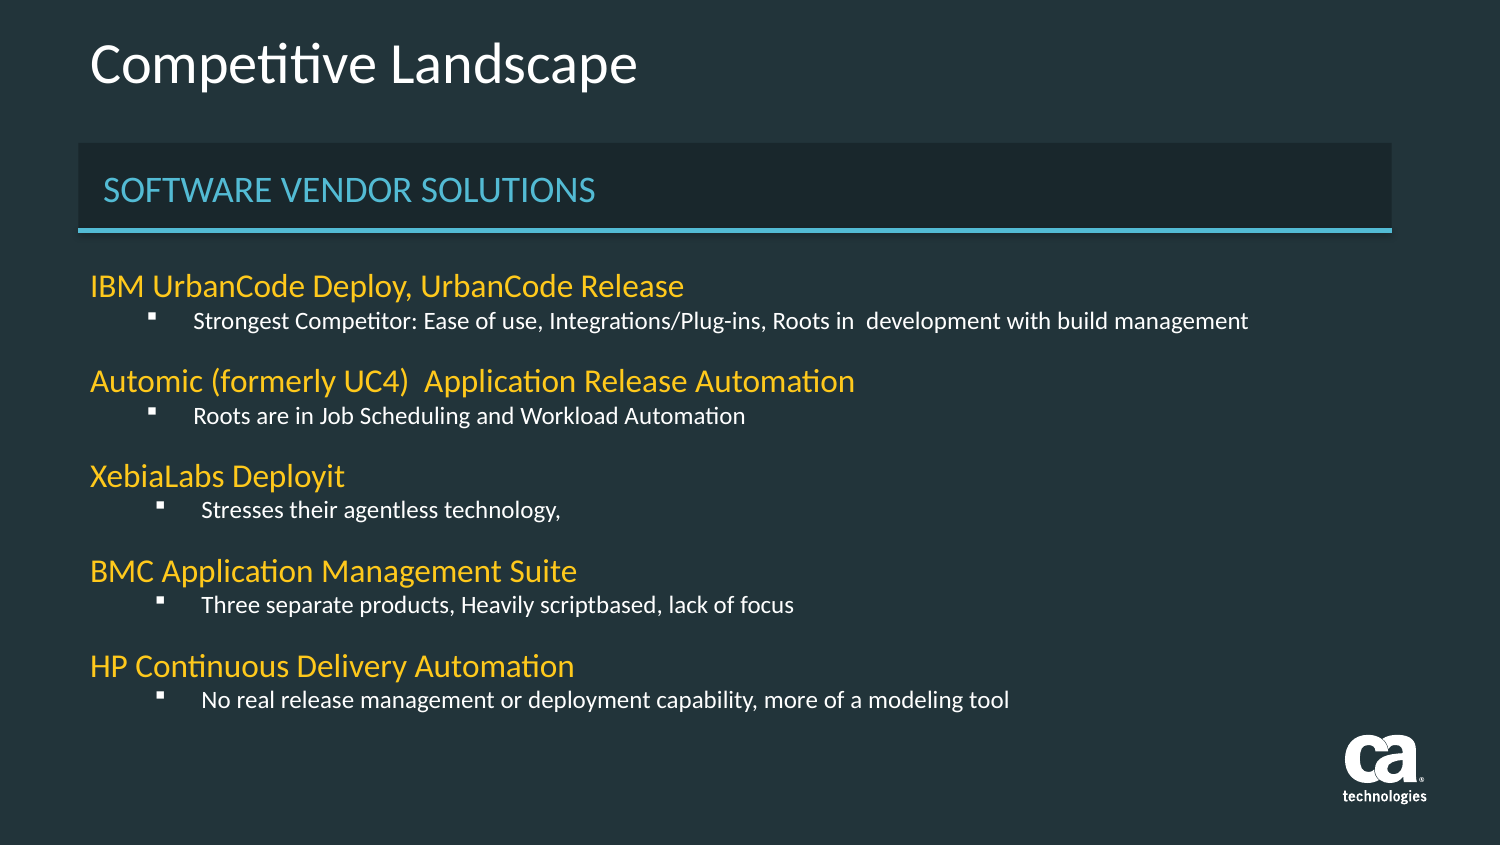

# Competitive Landscape

SOFTWARE VENDOR SOLUTIONS
IBM UrbanCode Deploy, UrbanCode Release
Strongest Competitor: Ease of use, Integrations/Plug-ins, Roots in  development with build management
Automic (formerly UC4)  Application Release Automation
Roots are in Job Scheduling and Workload Automation
XebiaLabs Deployit
Stresses their agentless technology,
BMC Application Management Suite
Three separate products, Heavily scriptbased, lack of focus
HP Continuous Delivery Automation
No real release management or deployment capability, more of a modeling tool